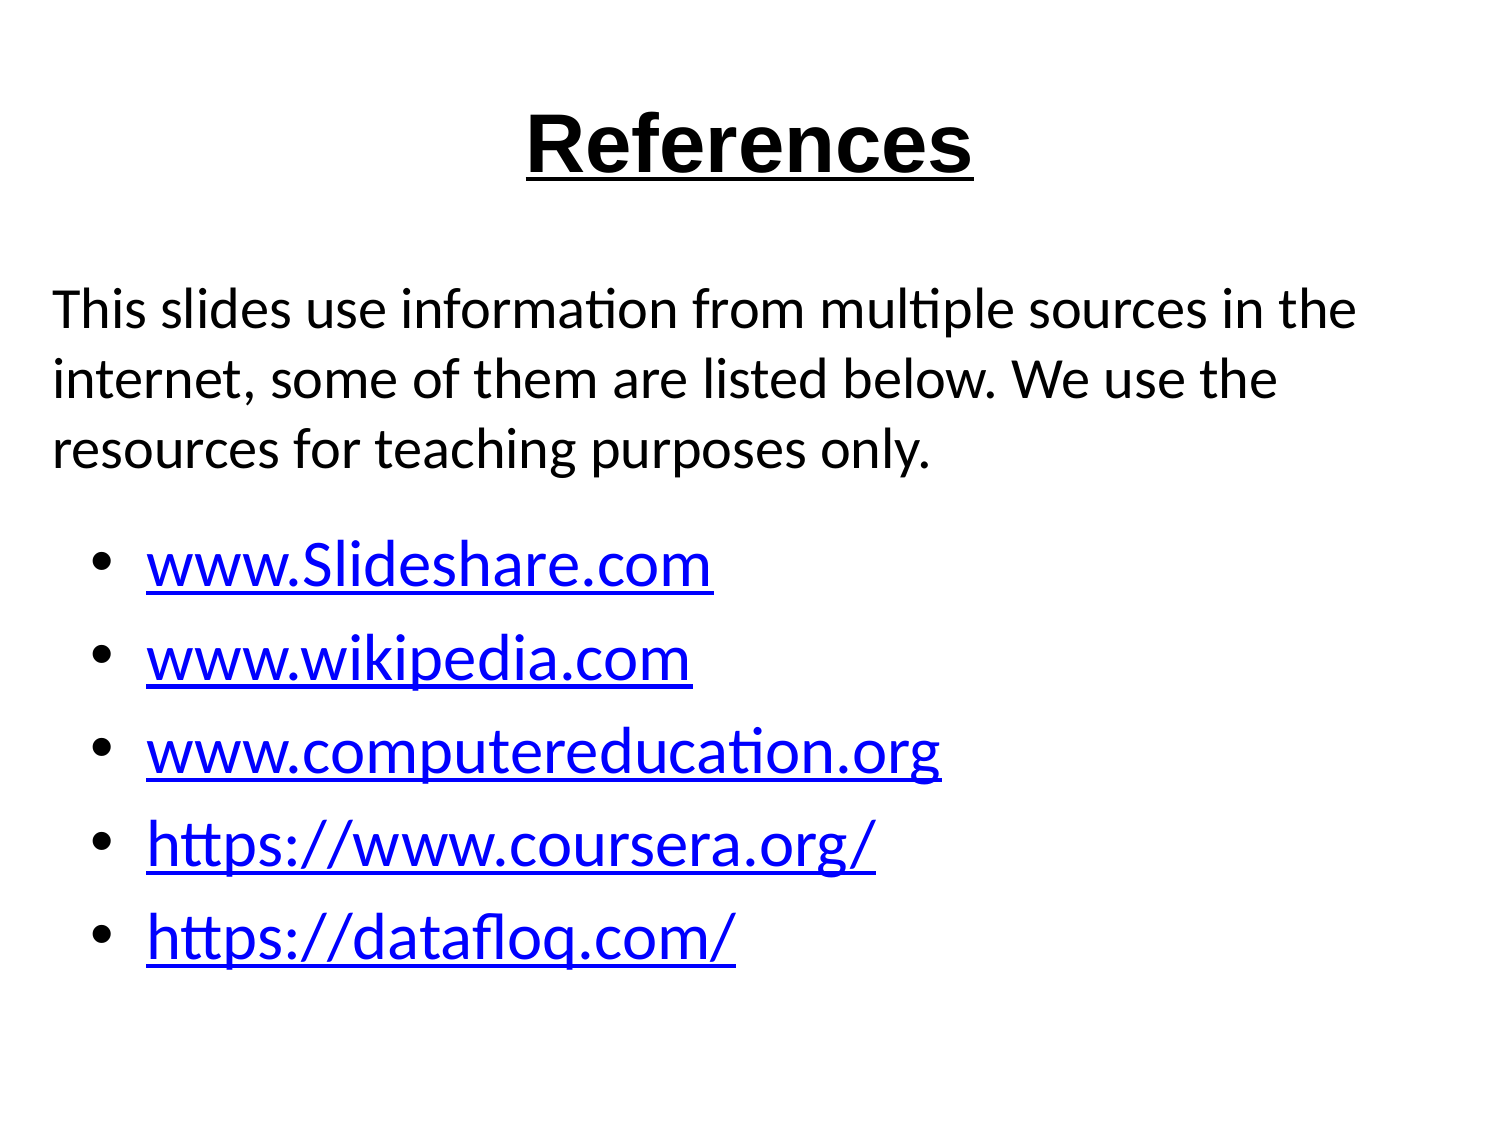

# References
This slides use information from multiple sources in the internet, some of them are listed below. We use the resources for teaching purposes only.

www.Slideshare.com
www.wikipedia.com
www.computereducation.org
https://www.coursera.org/
https://datafloq.com/